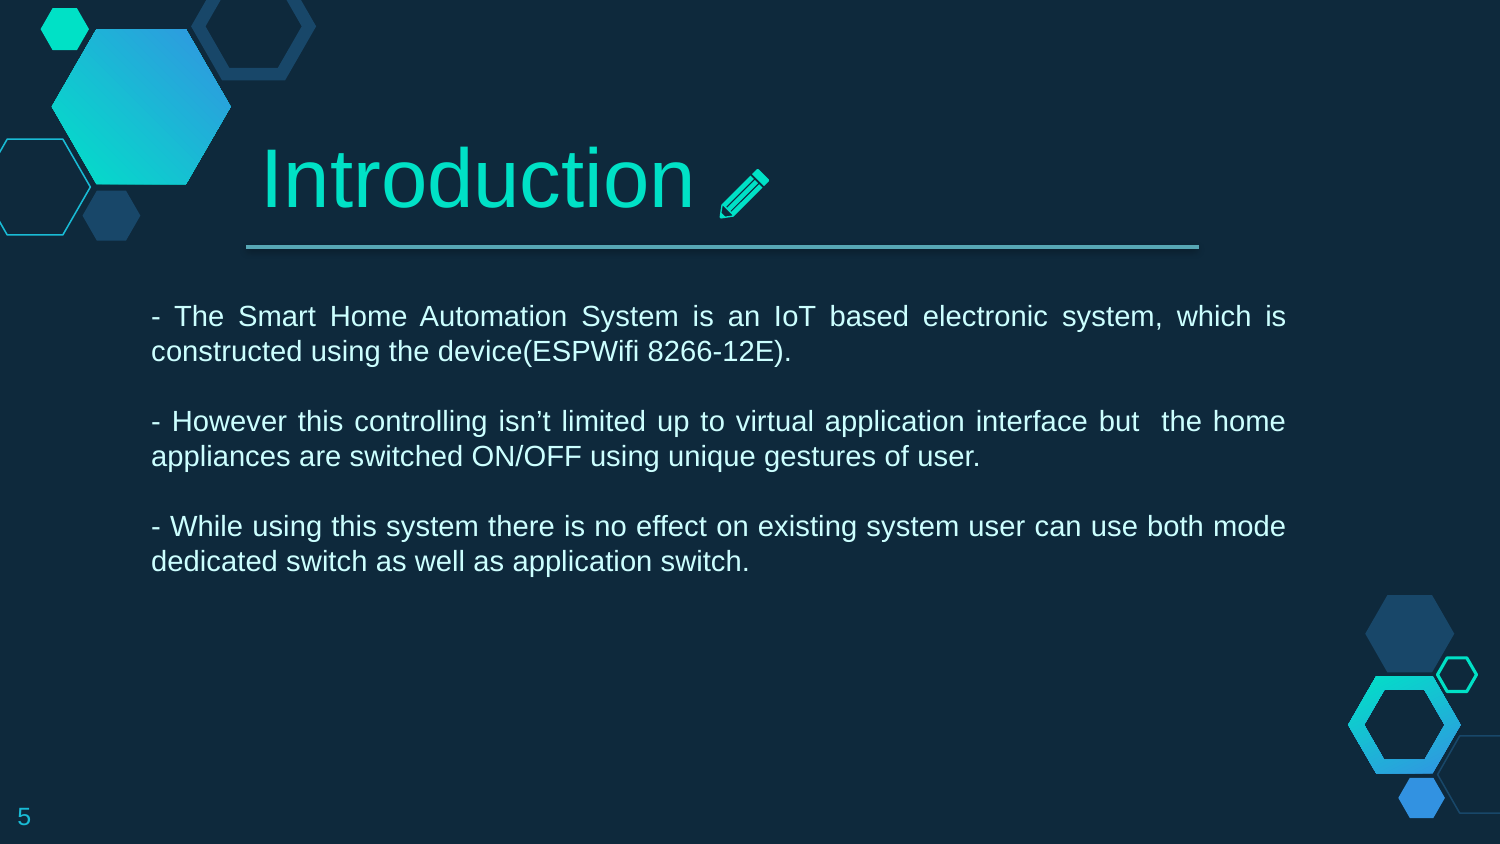

Introduction

- The Smart Home Automation System is an IoT based electronic system, which is constructed using the device(ESPWifi 8266-12E).

- However this controlling isn’t limited up to virtual application interface but  the home appliances are switched ON/OFF using unique gestures of user.

- While using this system there is no effect on existing system user can use both mode dedicated switch as well as application switch.

5